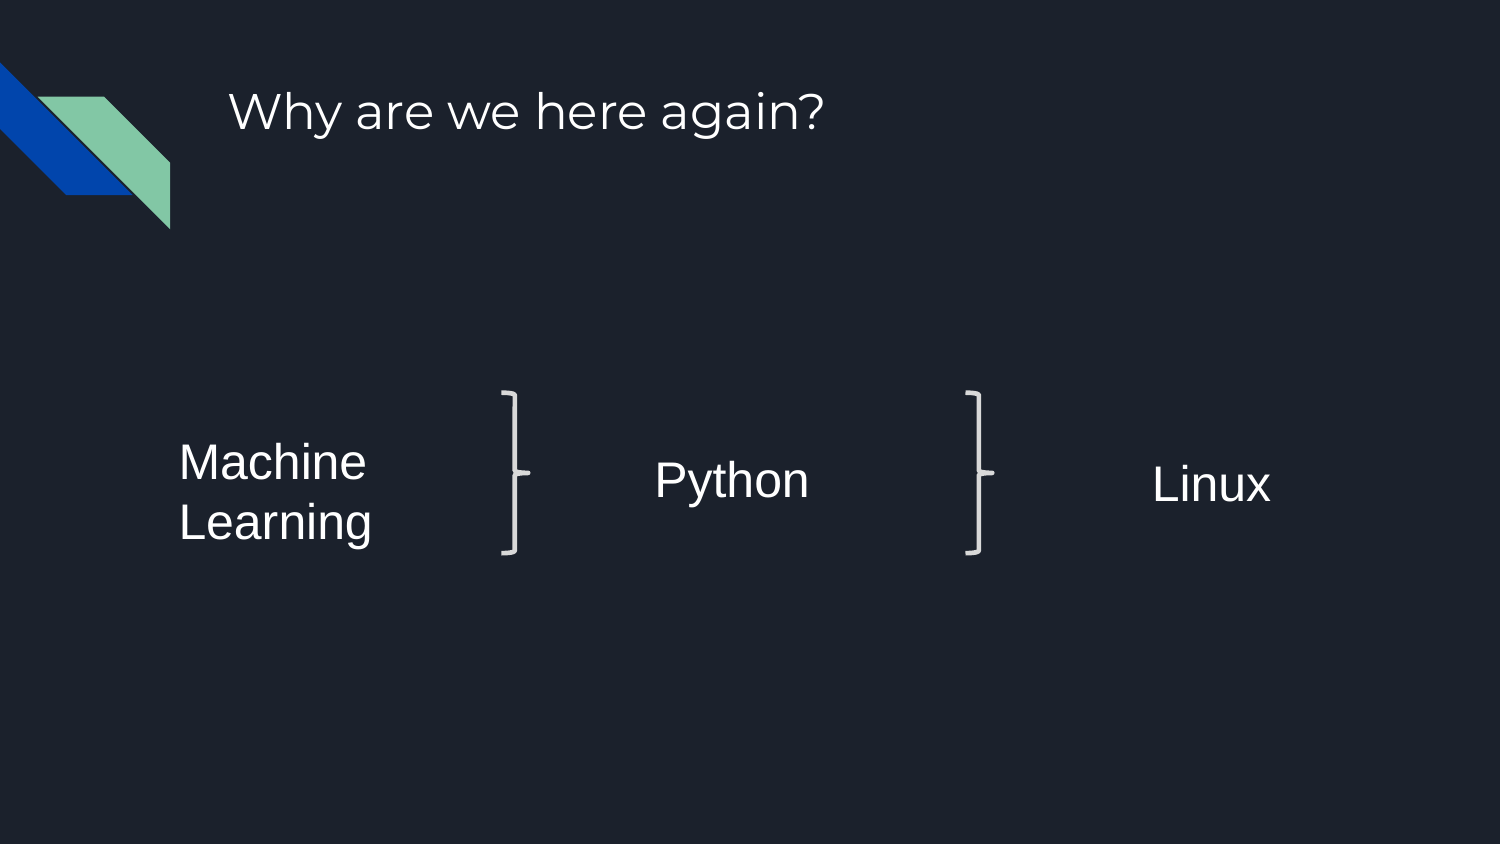

# Why are we here again?

Machine Learning
Python
Linux